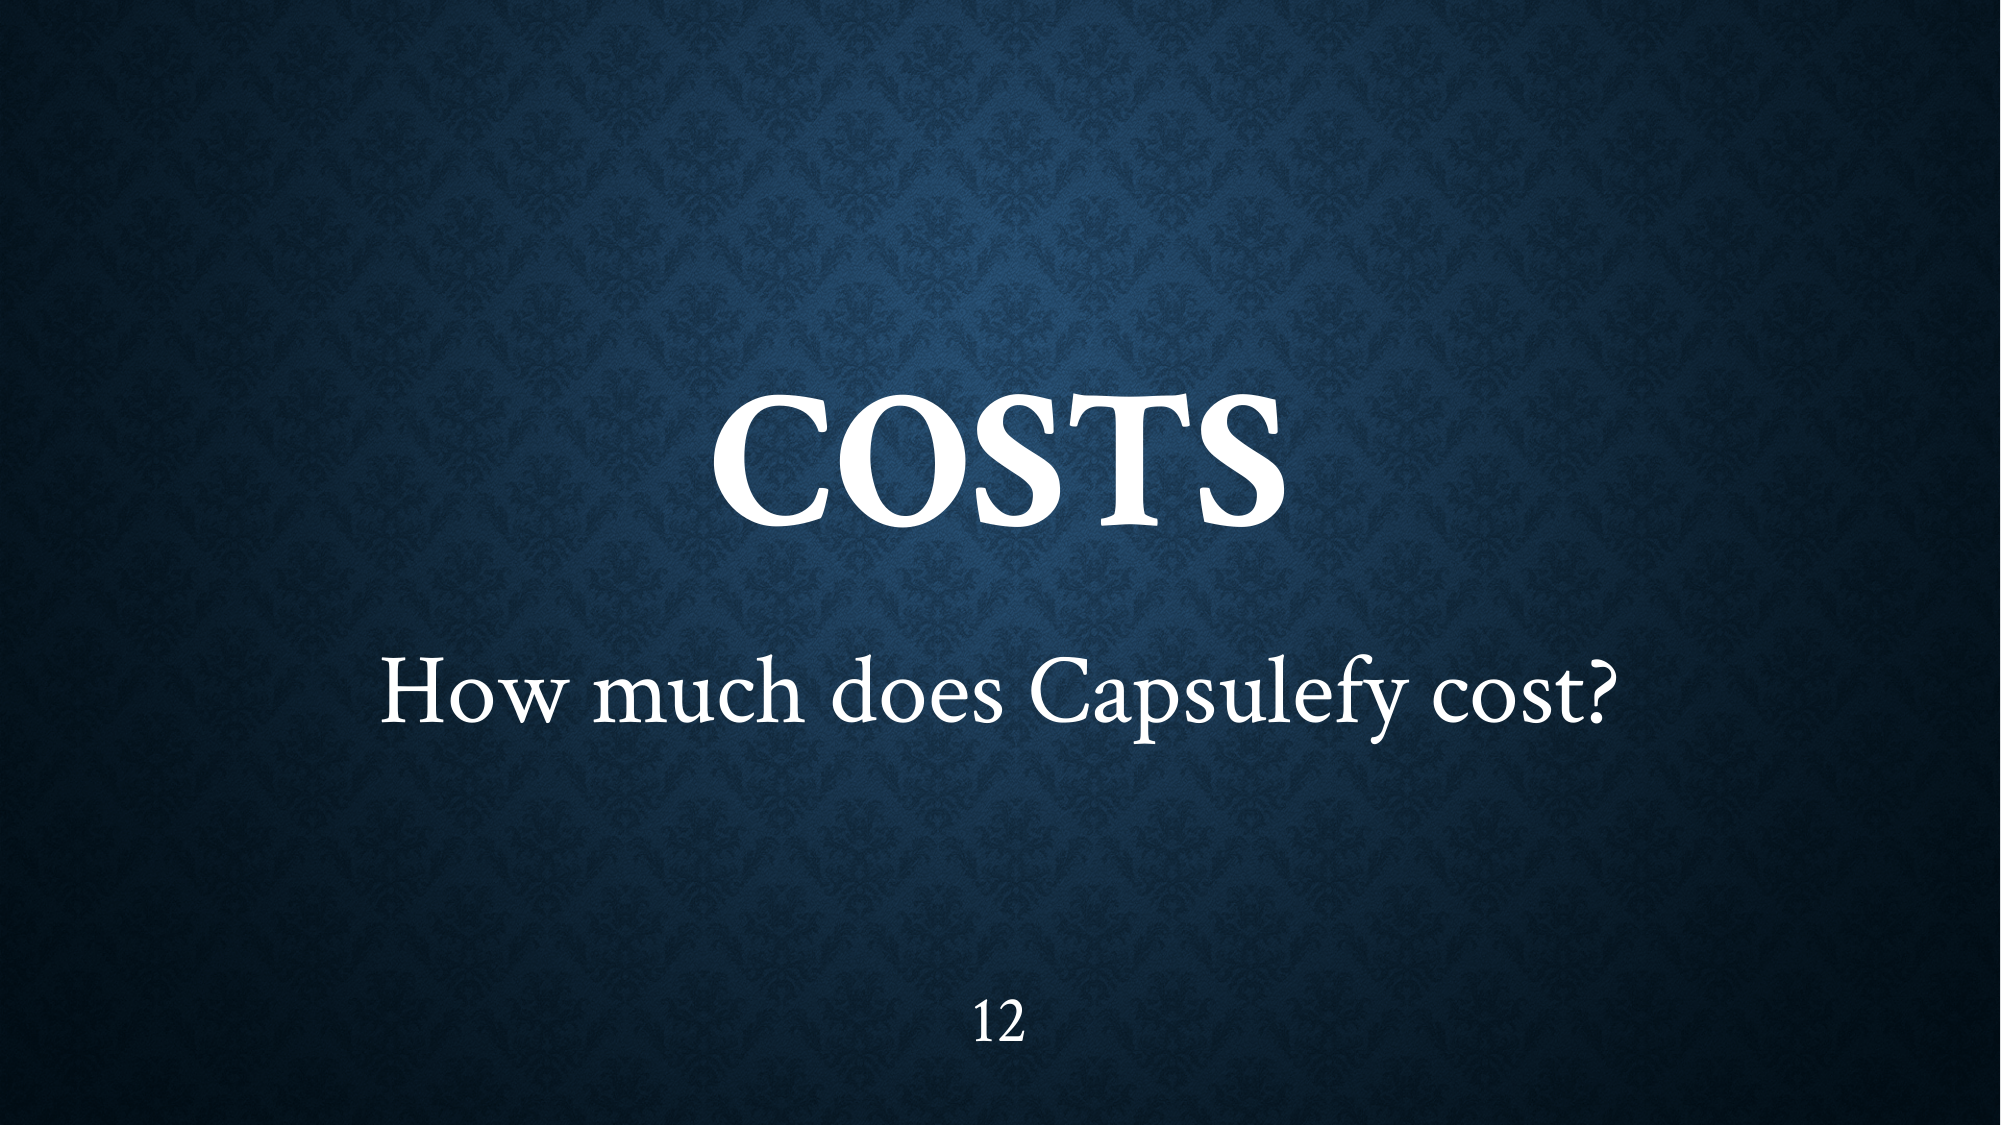

# COSTS
How much does Capsulefy cost?
12